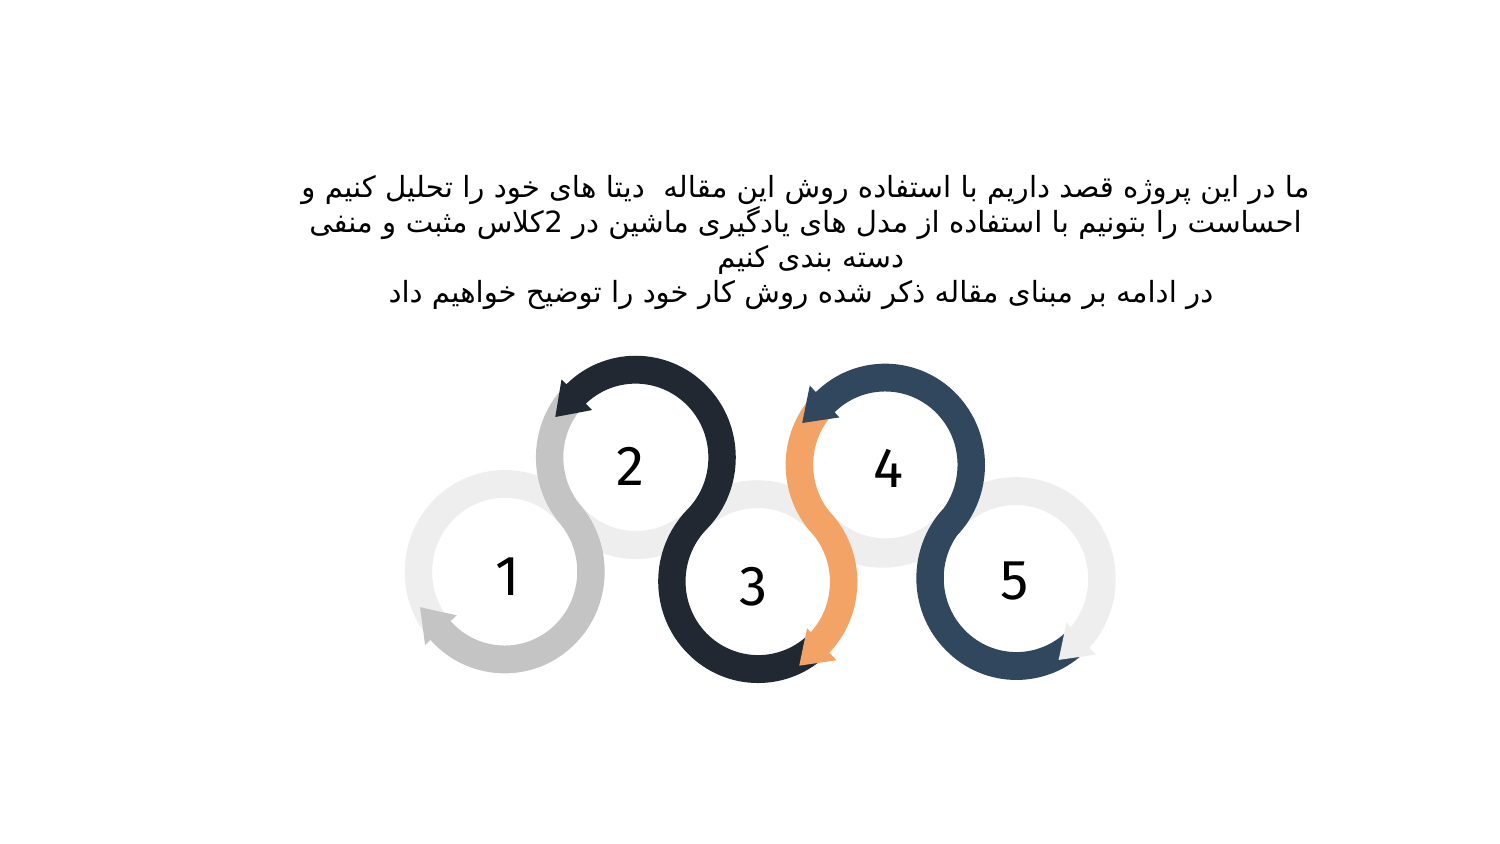

ما در این پروژه قصد داریم با استفاده روش این مقاله  دیتا های خود را تحلیل کنیم و احساست را بتونیم با استفاده از مدل های یادگیری ماشین در 2کلاس مثبت و منفی دسته بندی کنیم
در ادامه بر مبنای مقاله ذکر شده روش کار خود را توضیح خواهیم داد

2
4
1
5
3